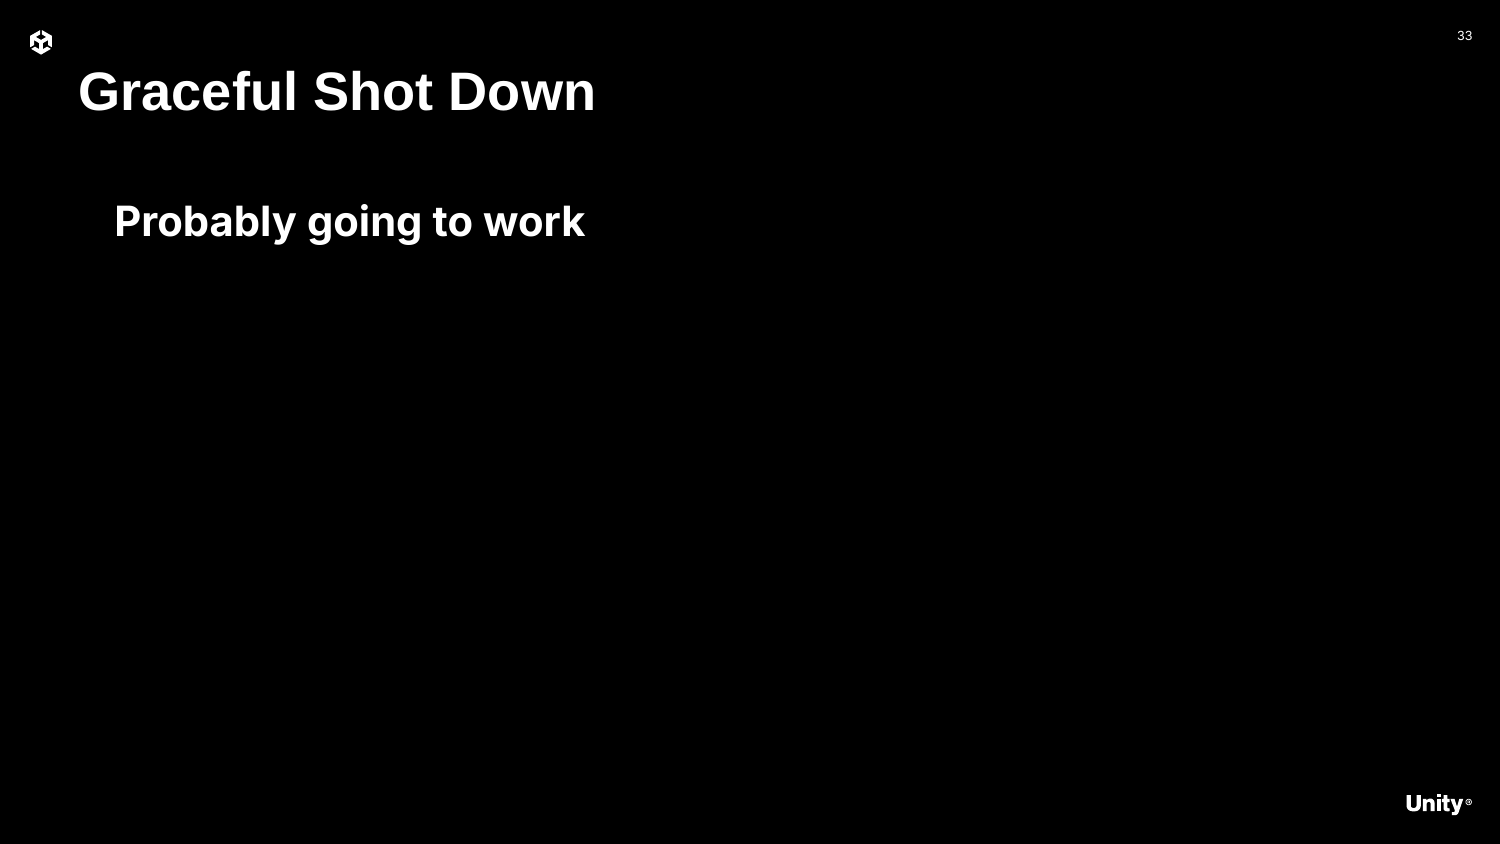

Graceful Shot Down

Probably going to work